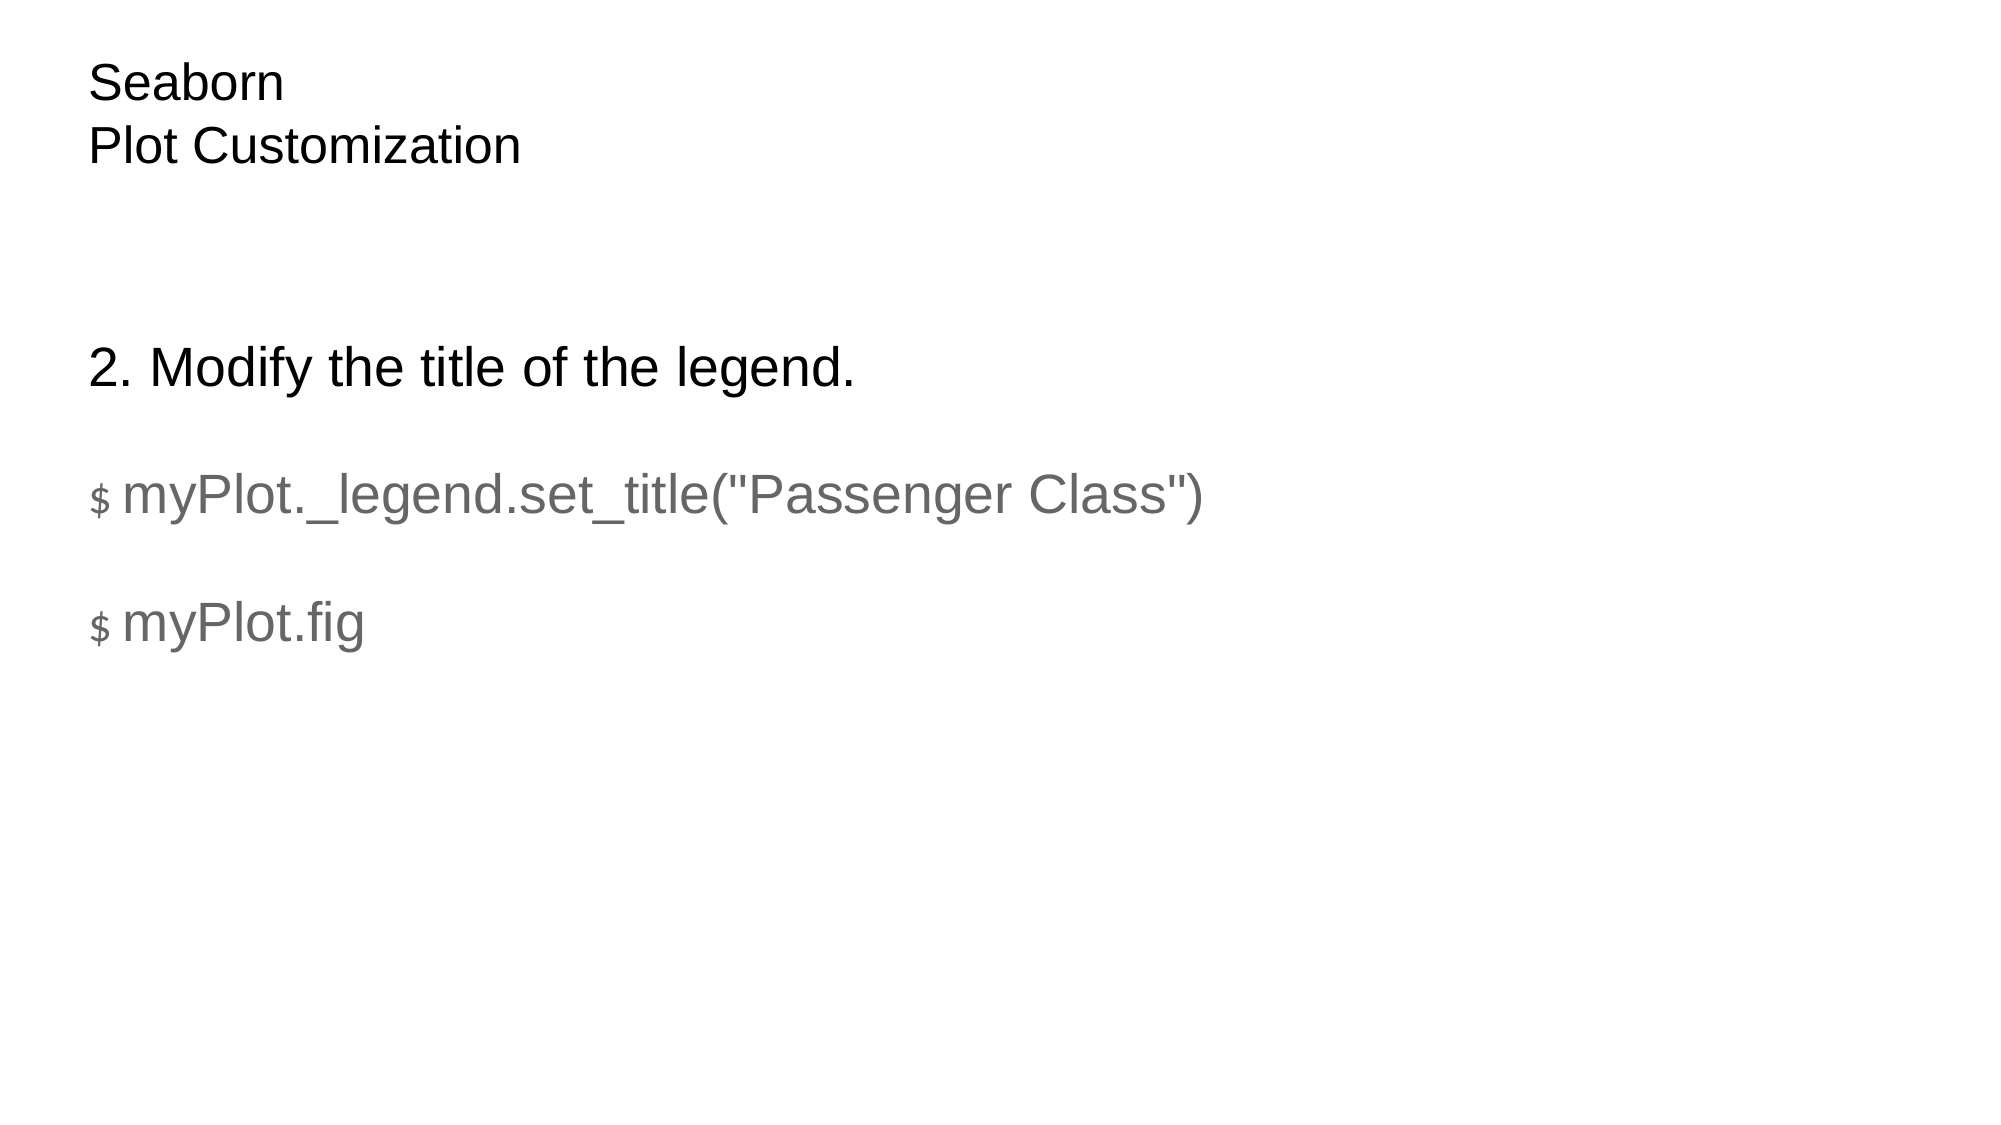

# Seaborn
Plot Customization
2. Modify the title of the legend.
$ myPlot._legend.set_title("Passenger Class")
$ myPlot.fig